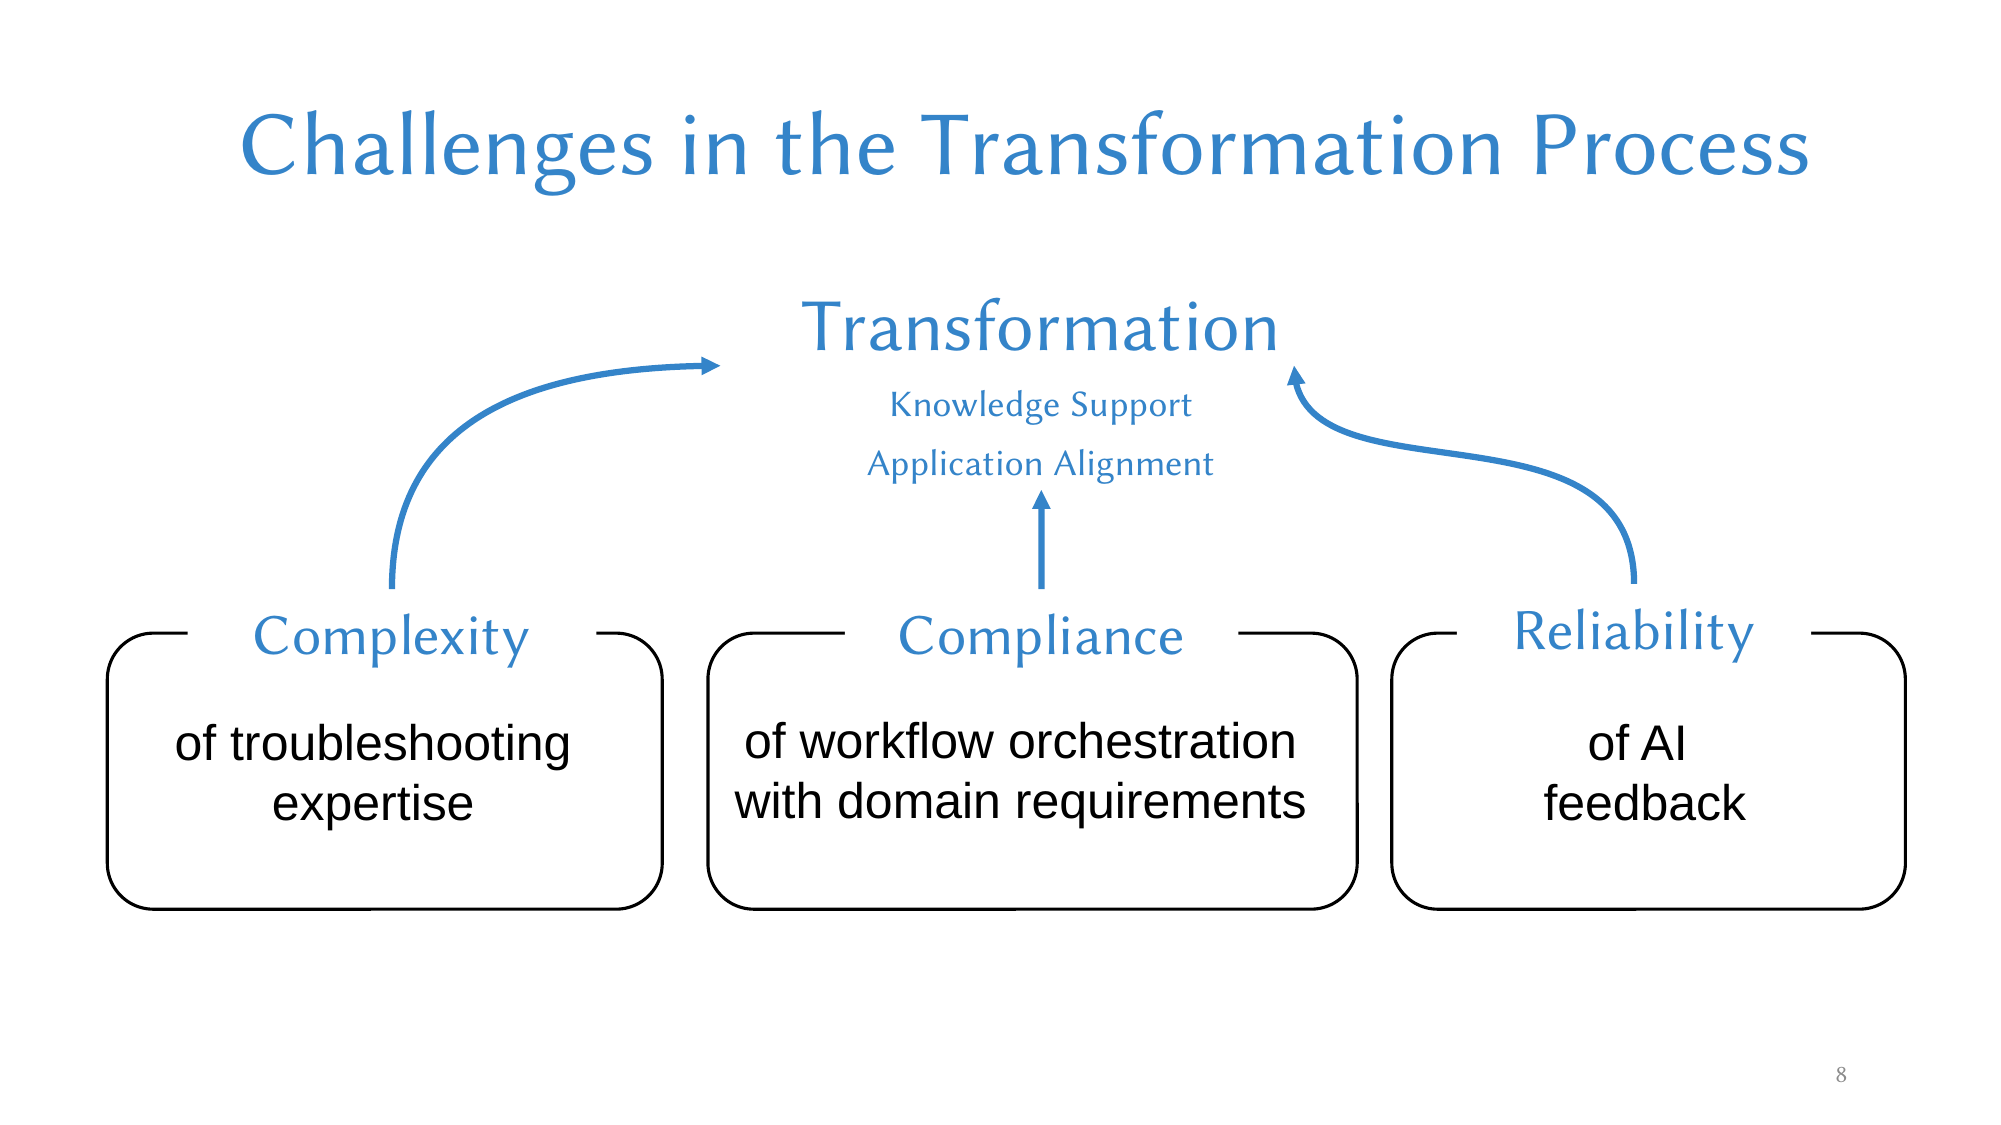

Challenges in the Transformation Process
Transformation
Knowledge Support
Application Alignment
Reliability

of AI
feedback
Complexity

of troubleshooting expertise
Compliance

of workflow orchestration with domain requirements
8